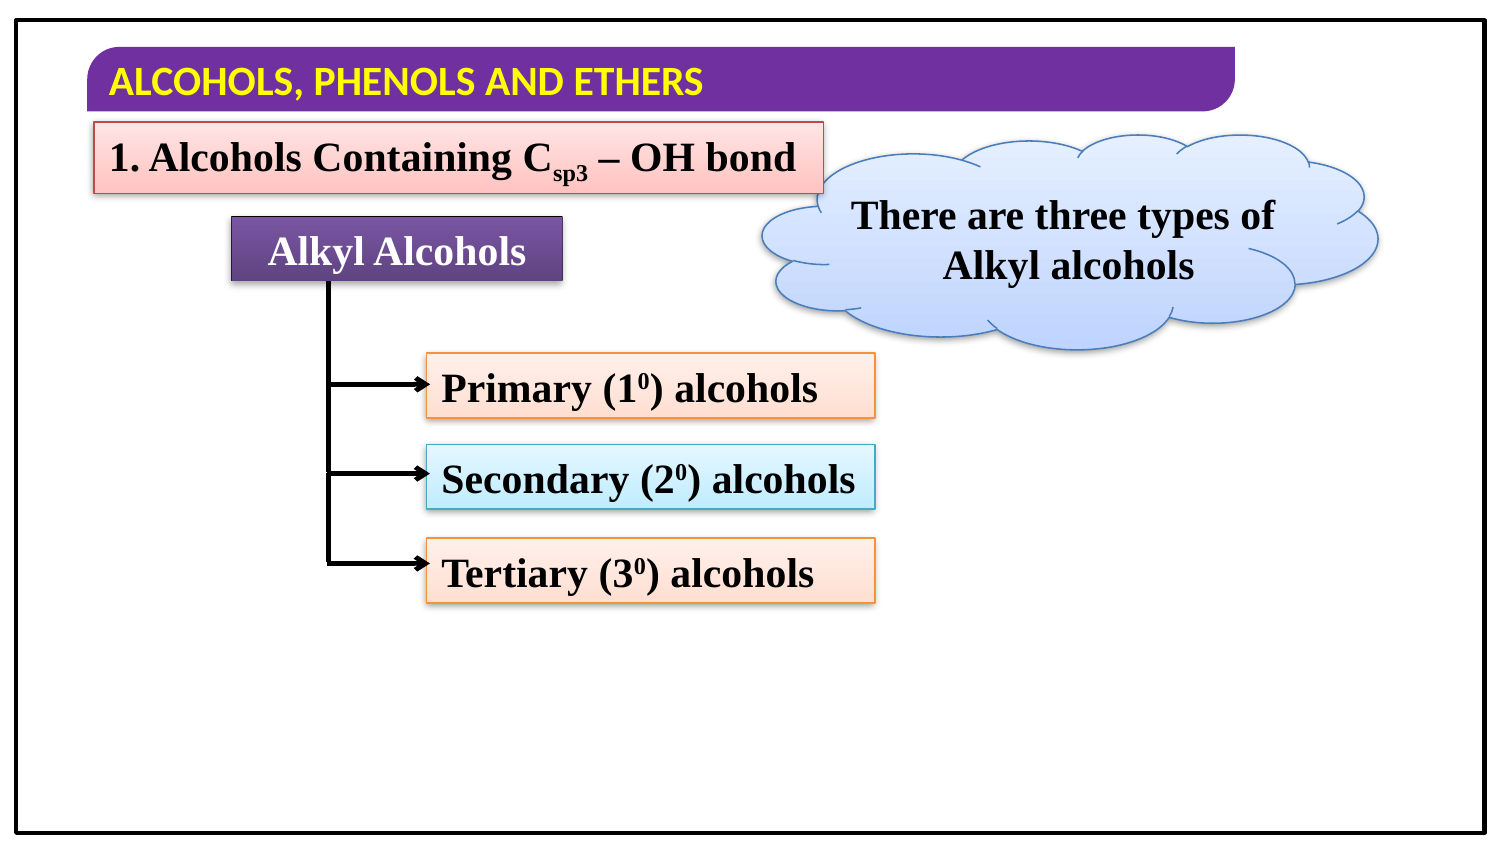

1. Alcohols Containing Csp3 – OH bond

There are three types of
Alkyl alcohols
Alkyl Alcohols
Primary (10) alcohols
Secondary (20) alcohols
Tertiary (30) alcohols